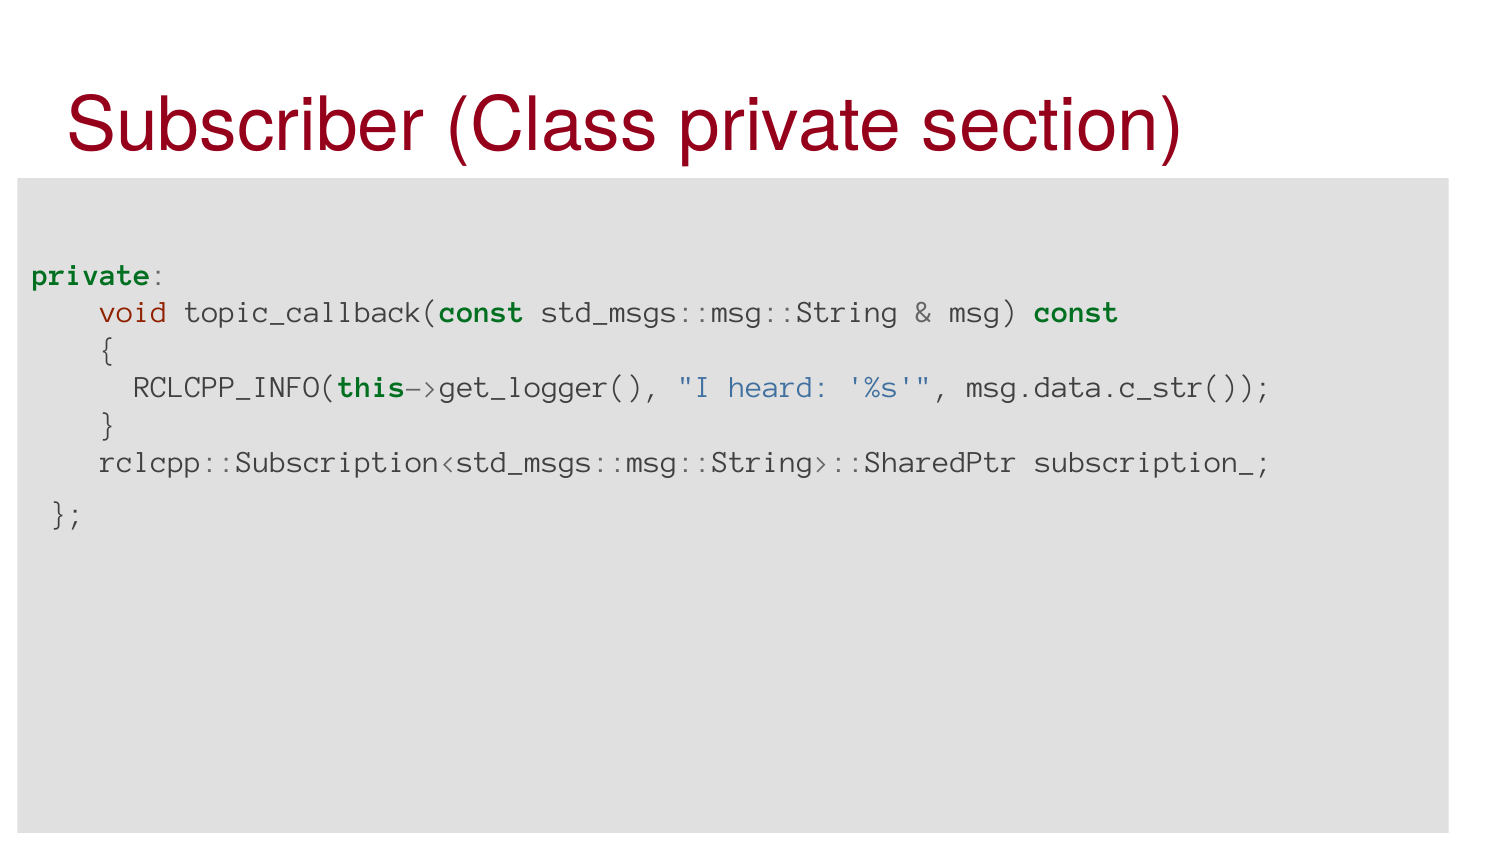

Subscriber (Class private section)

private:
    void topic_callback(const std_msgs::msg::String & msg) const
    {
      RCLCPP_INFO(this->get_logger(), "I heard: '%s'", msg.data.c_str());
    }
    rclcpp::Subscription<std_msgs::msg::String>::SharedPtr subscription_;
};